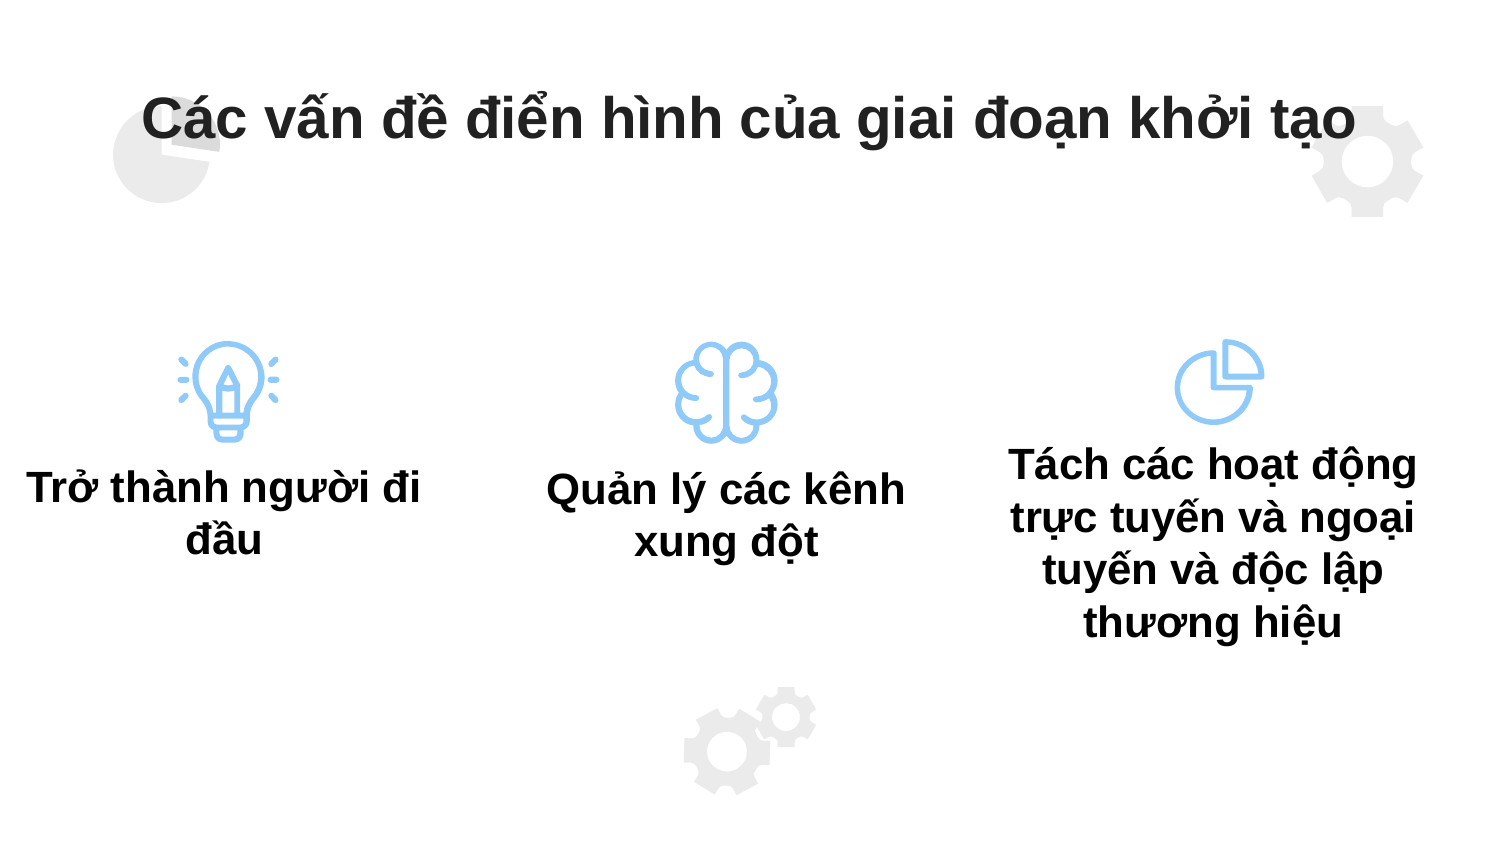

Các vấn đề điển hình của giai đoạn khởi tạo

Tách các hoạt động trực tuyến và ngoại tuyến và độc lập thương hiệu
# Trở thành người đi đầu
Quản lý các kênh xung đột